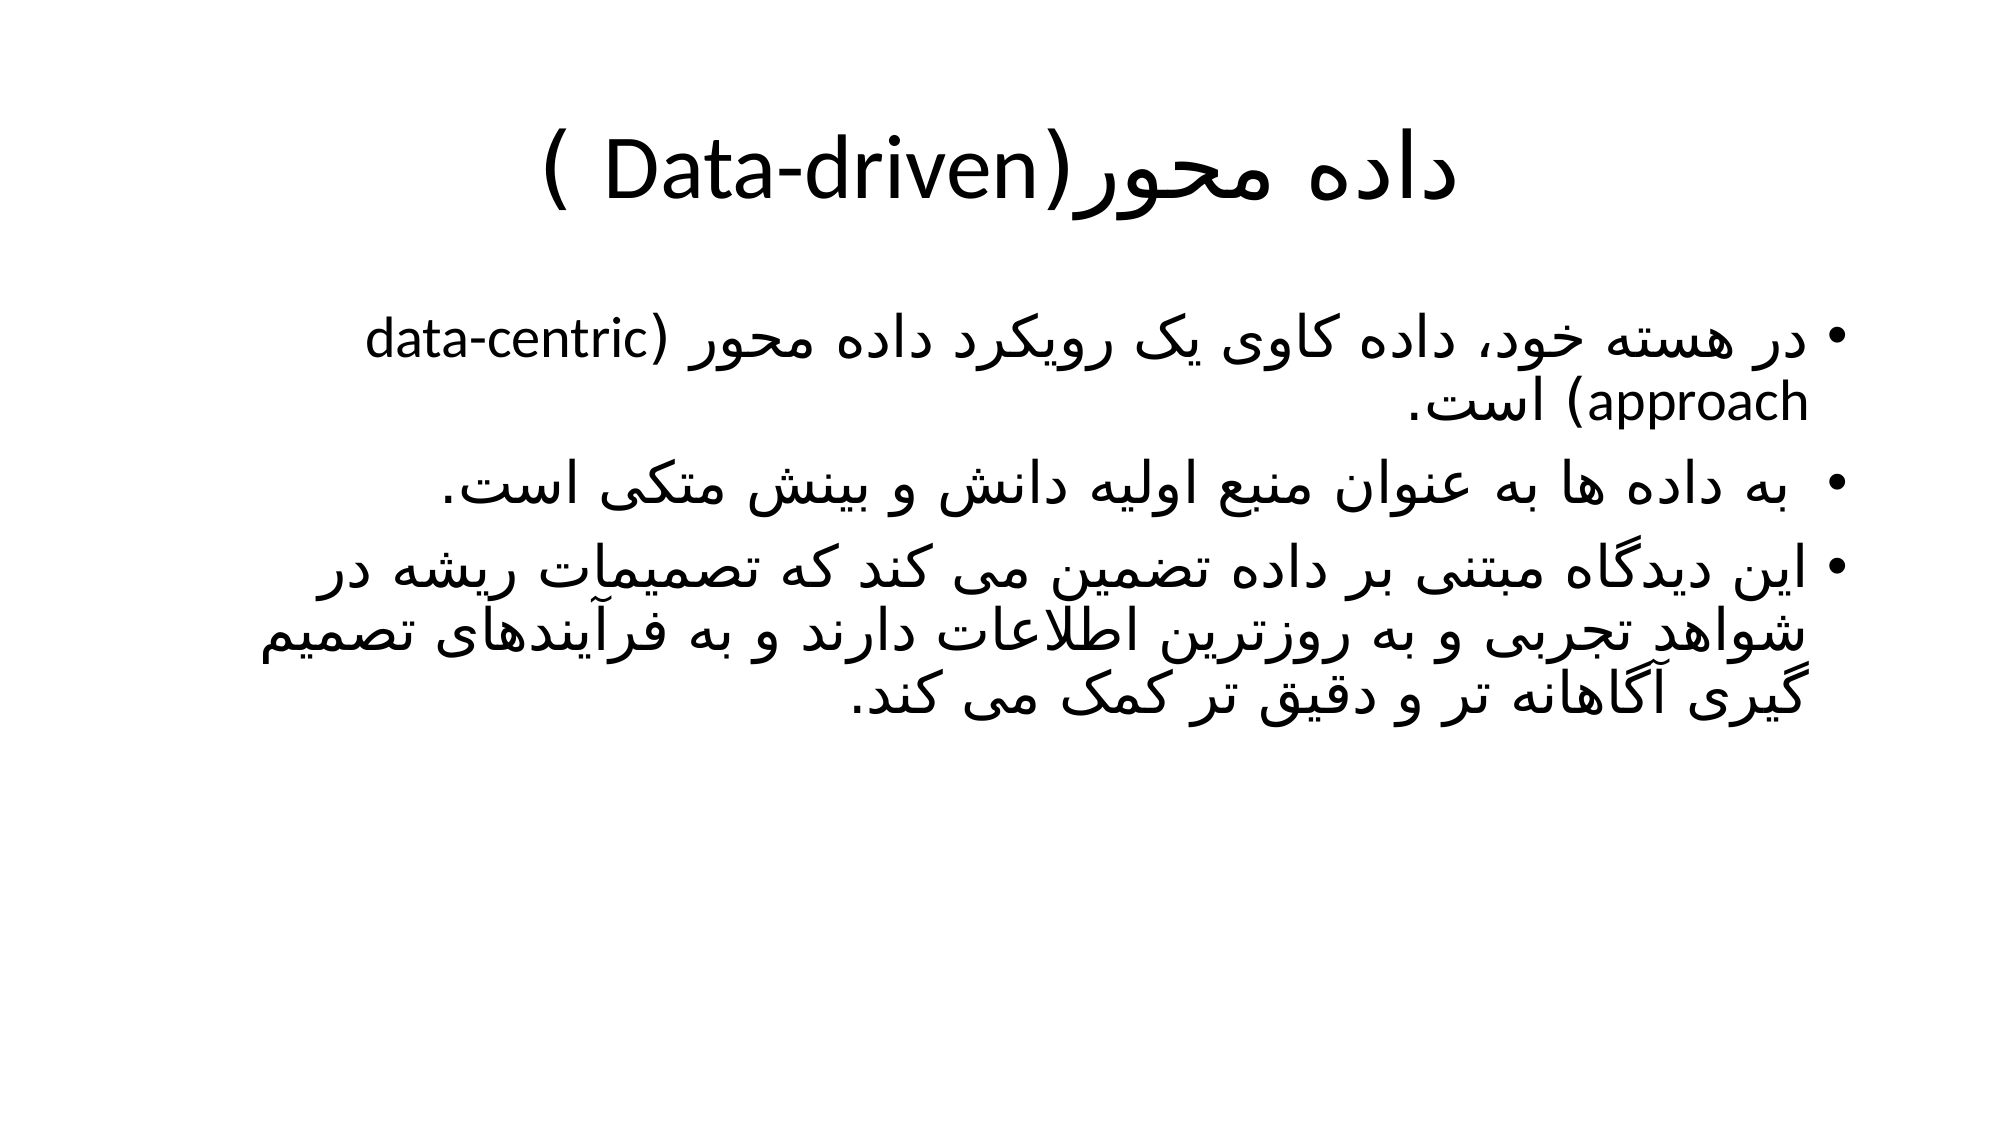

# داده محور(Data-driven )
در هسته خود، داده کاوی یک رویکرد داده محور (data-centric approach) است.
 به داده ها به عنوان منبع اولیه دانش و بینش متکی است.
این دیدگاه مبتنی بر داده تضمین می کند که تصمیمات ریشه در شواهد تجربی و به روزترین اطلاعات دارند و به فرآیندهای تصمیم گیری آگاهانه تر و دقیق تر کمک می کند.